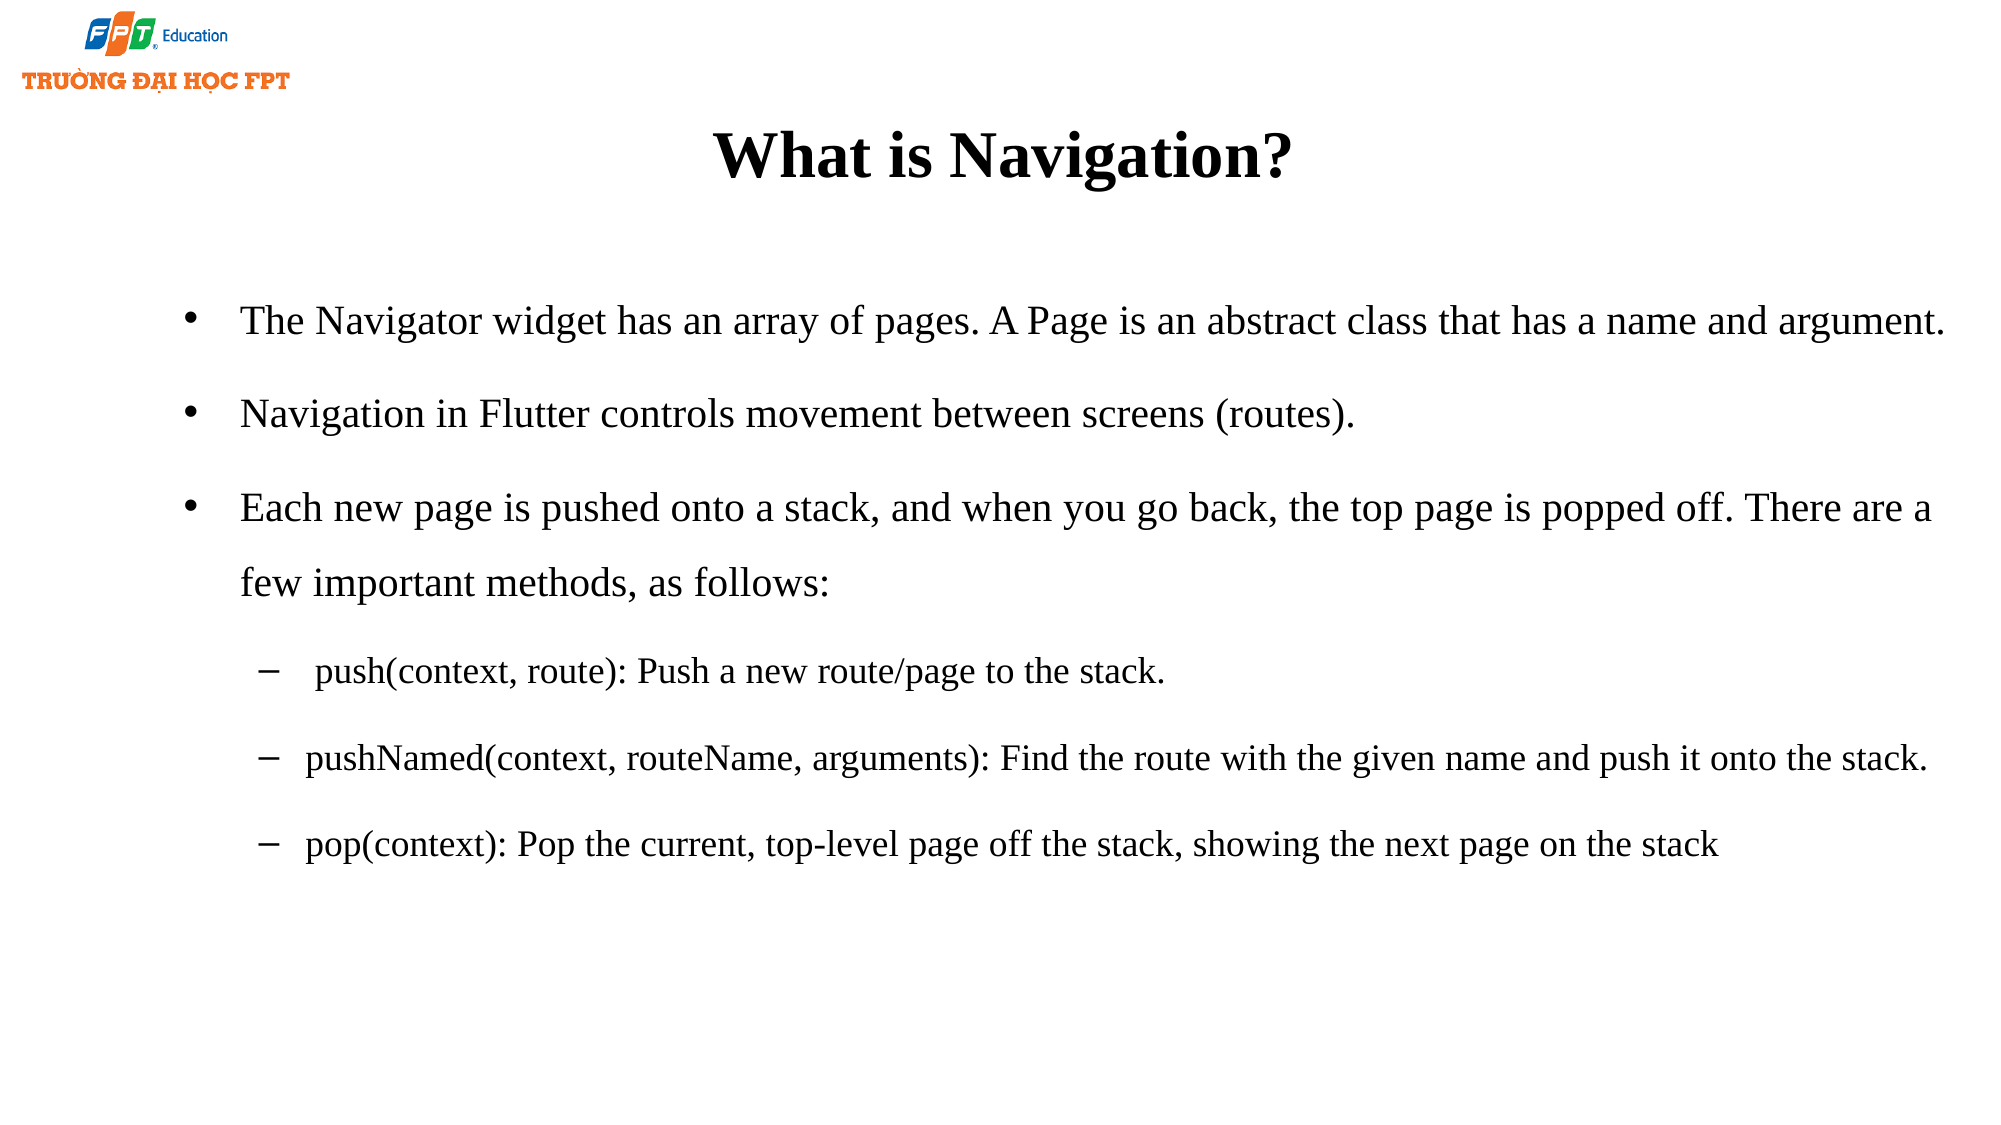

# What is Navigation?
The Navigator widget has an array of pages. A Page is an abstract class that has a name and argument.
Navigation in Flutter controls movement between screens (routes).
Each new page is pushed onto a stack, and when you go back, the top page is popped off. There are a few important methods, as follows:
 push(context, route): Push a new route/page to the stack.
pushNamed(context, routeName, arguments): Find the route with the given name and push it onto the stack.
pop(context): Pop the current, top-level page off the stack, showing the next page on the stack